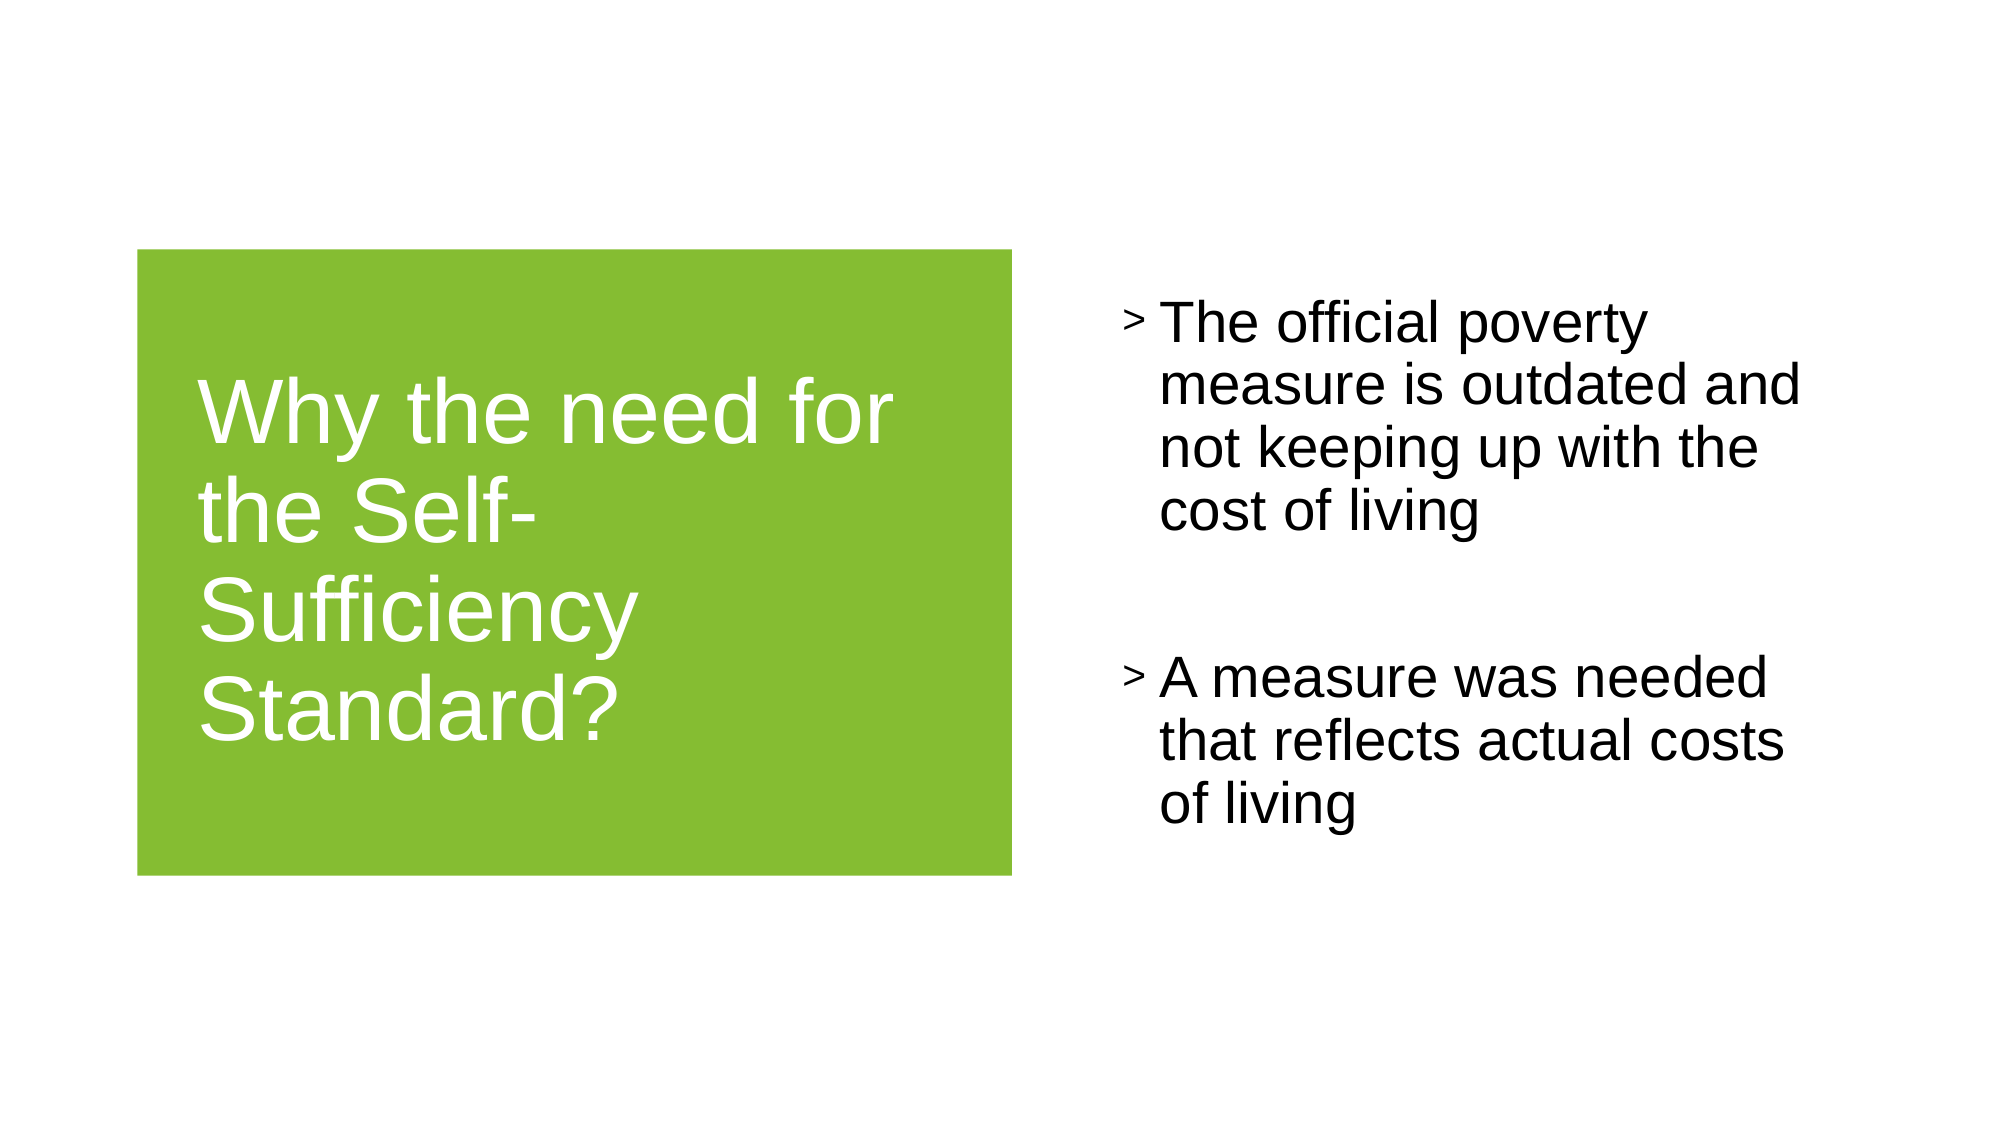

# Why the need for the Self-Sufficiency Standard?
The official poverty measure is outdated and not keeping up with the cost of living

A measure was needed that reflects actual costs of living